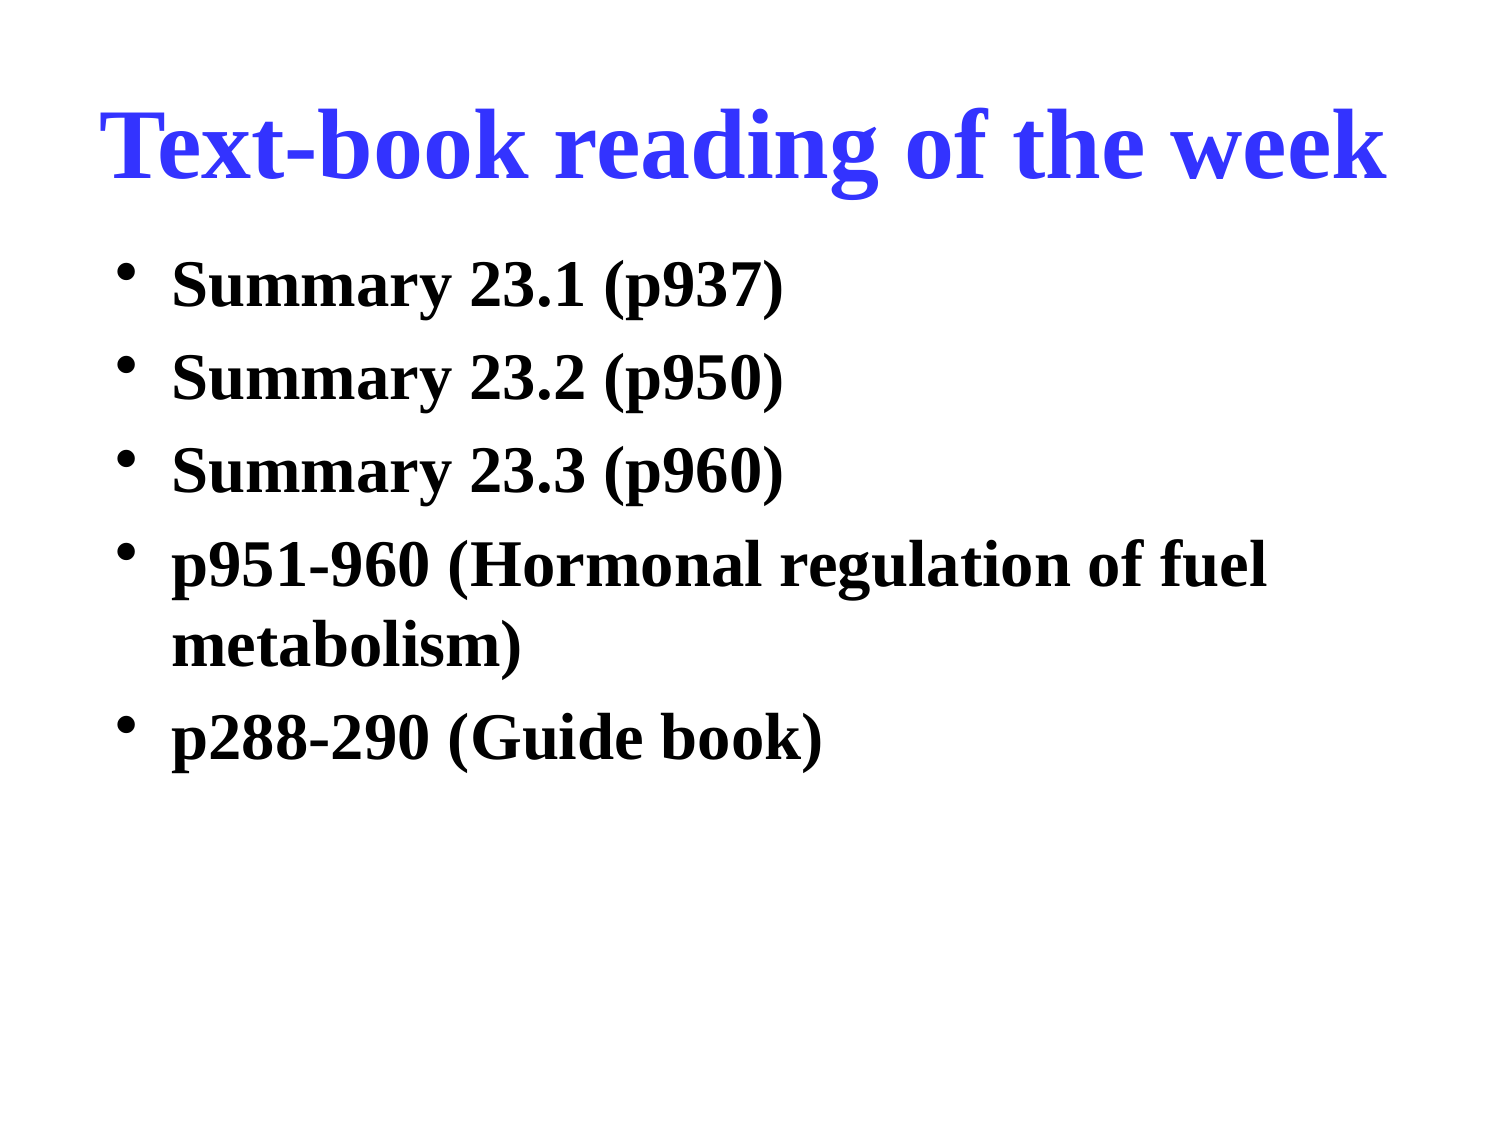

Text-book reading of the week
Summary 23.1 (p937)
Summary 23.2 (p950)
Summary 23.3 (p960)
p951-960 (Hormonal regulation of fuel metabolism)
p288-290 (Guide book)